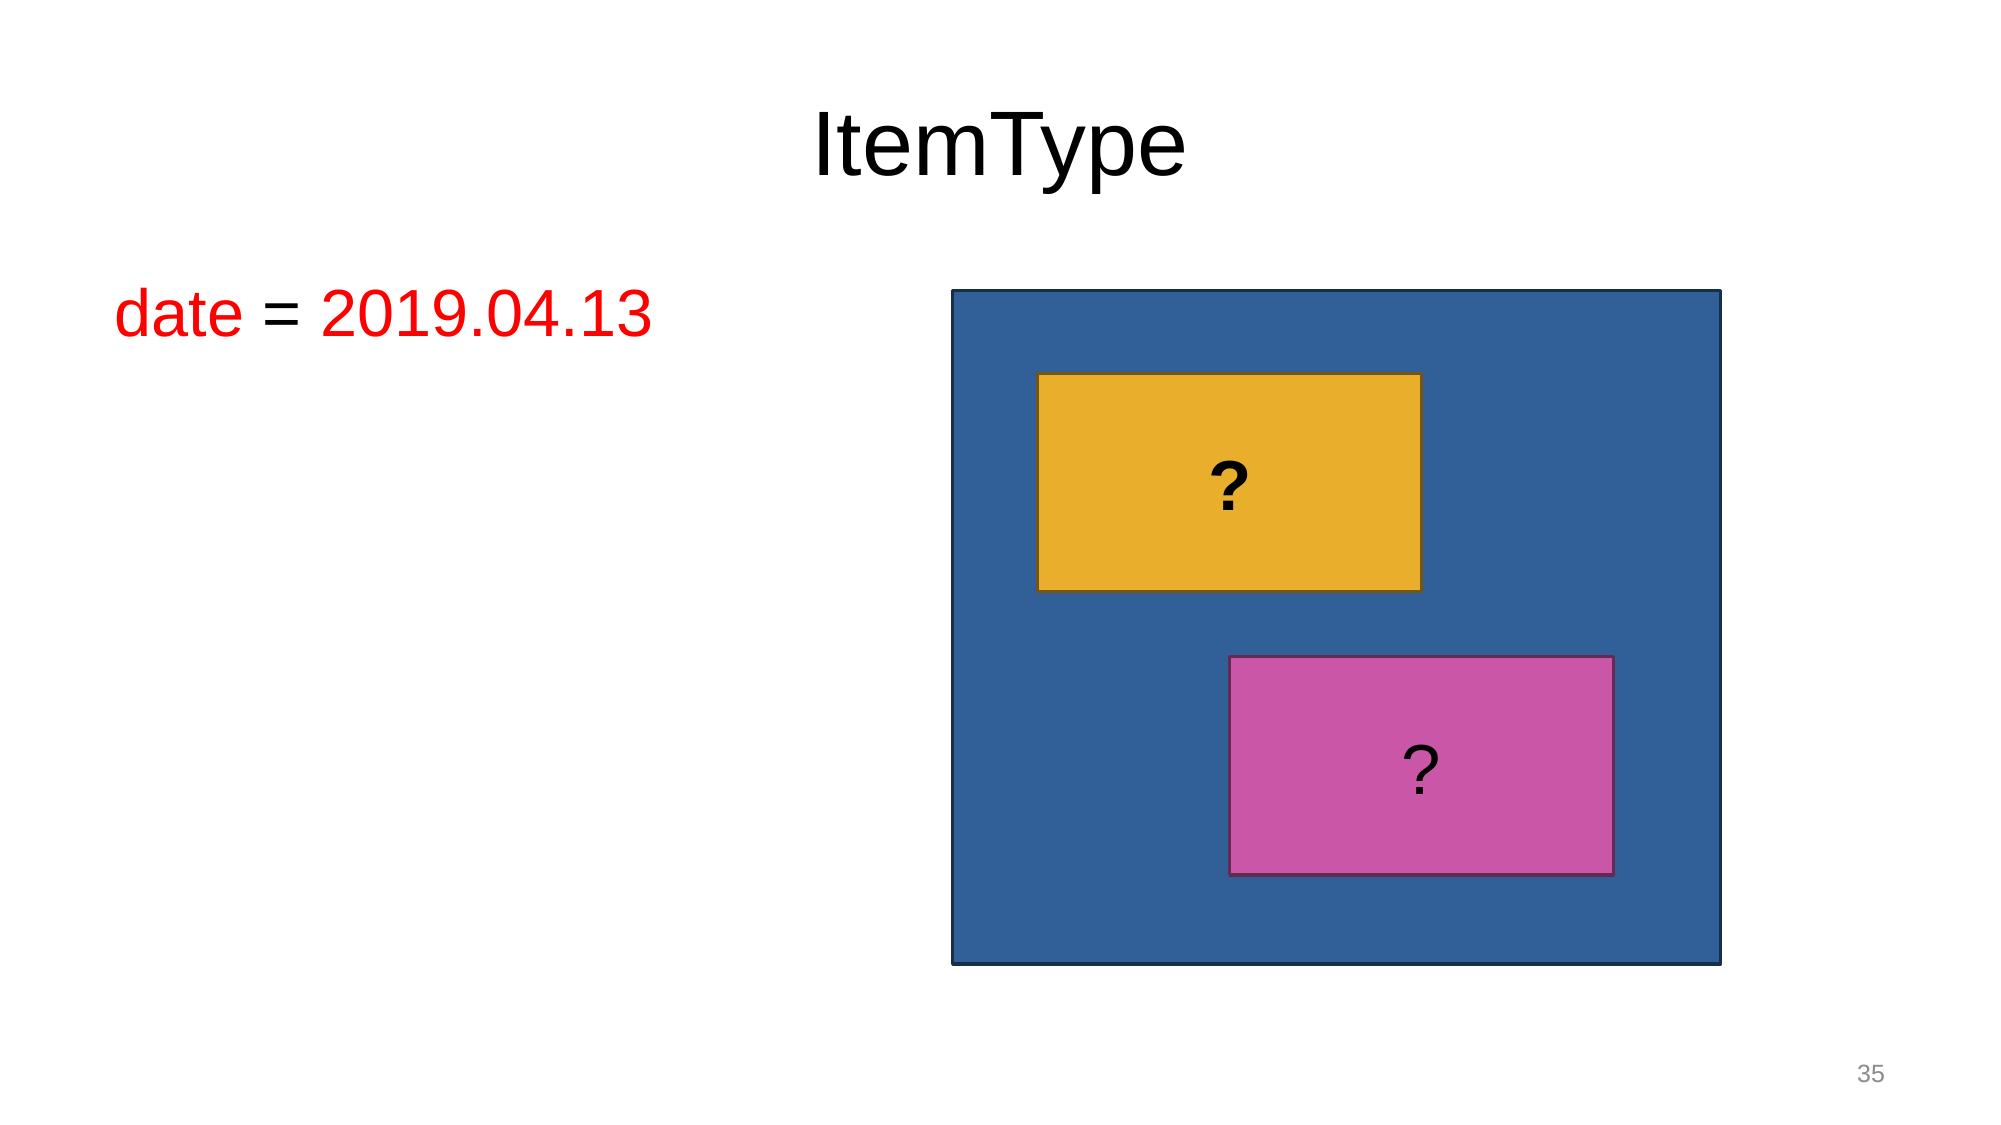

# ItemType
date = 2019.04.13

?
?
35